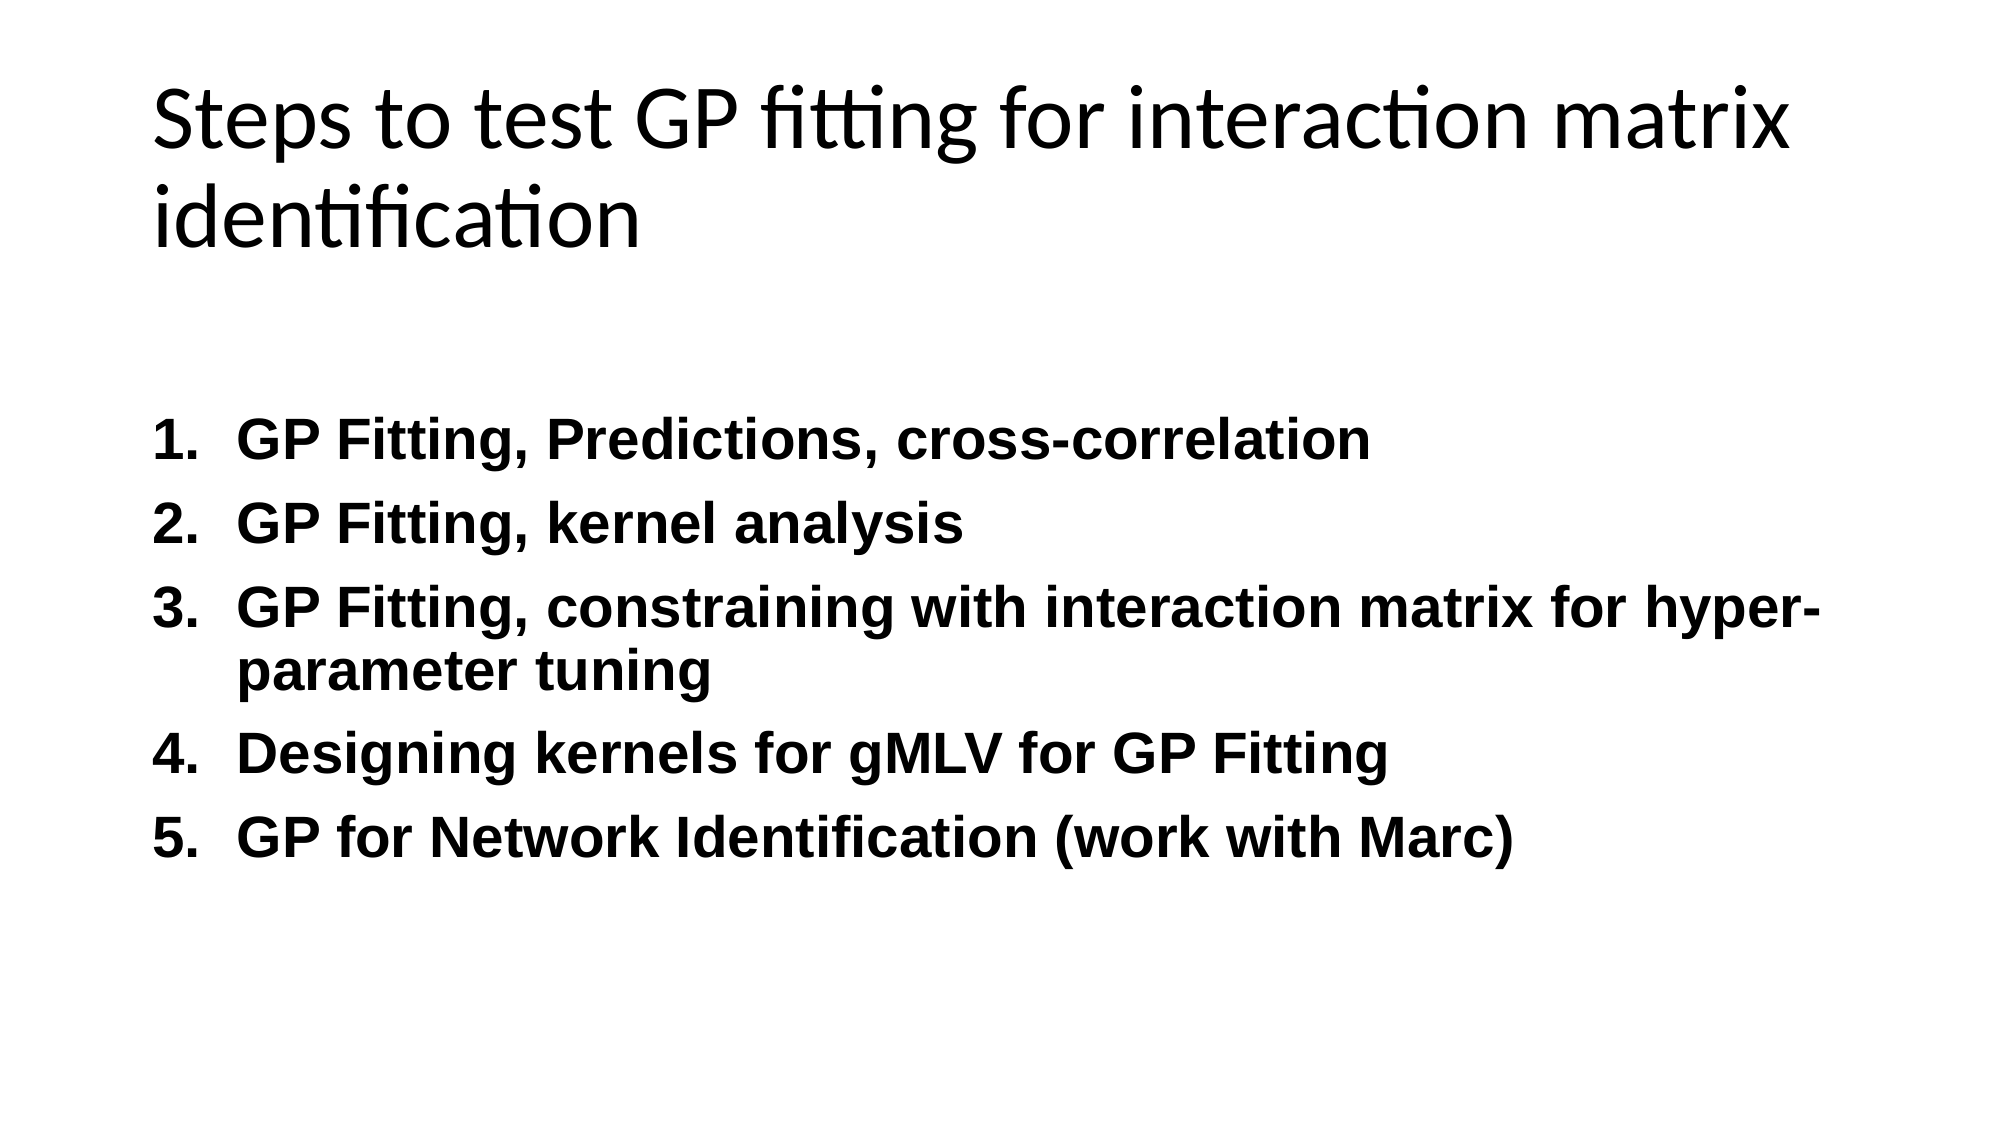

# Steps to test GP fitting for interaction matrix identification
GP Fitting, Predictions, cross-correlation
GP Fitting, kernel analysis
GP Fitting, constraining with interaction matrix for hyper-parameter tuning
Designing kernels for gMLV for GP Fitting
GP for Network Identification (work with Marc)